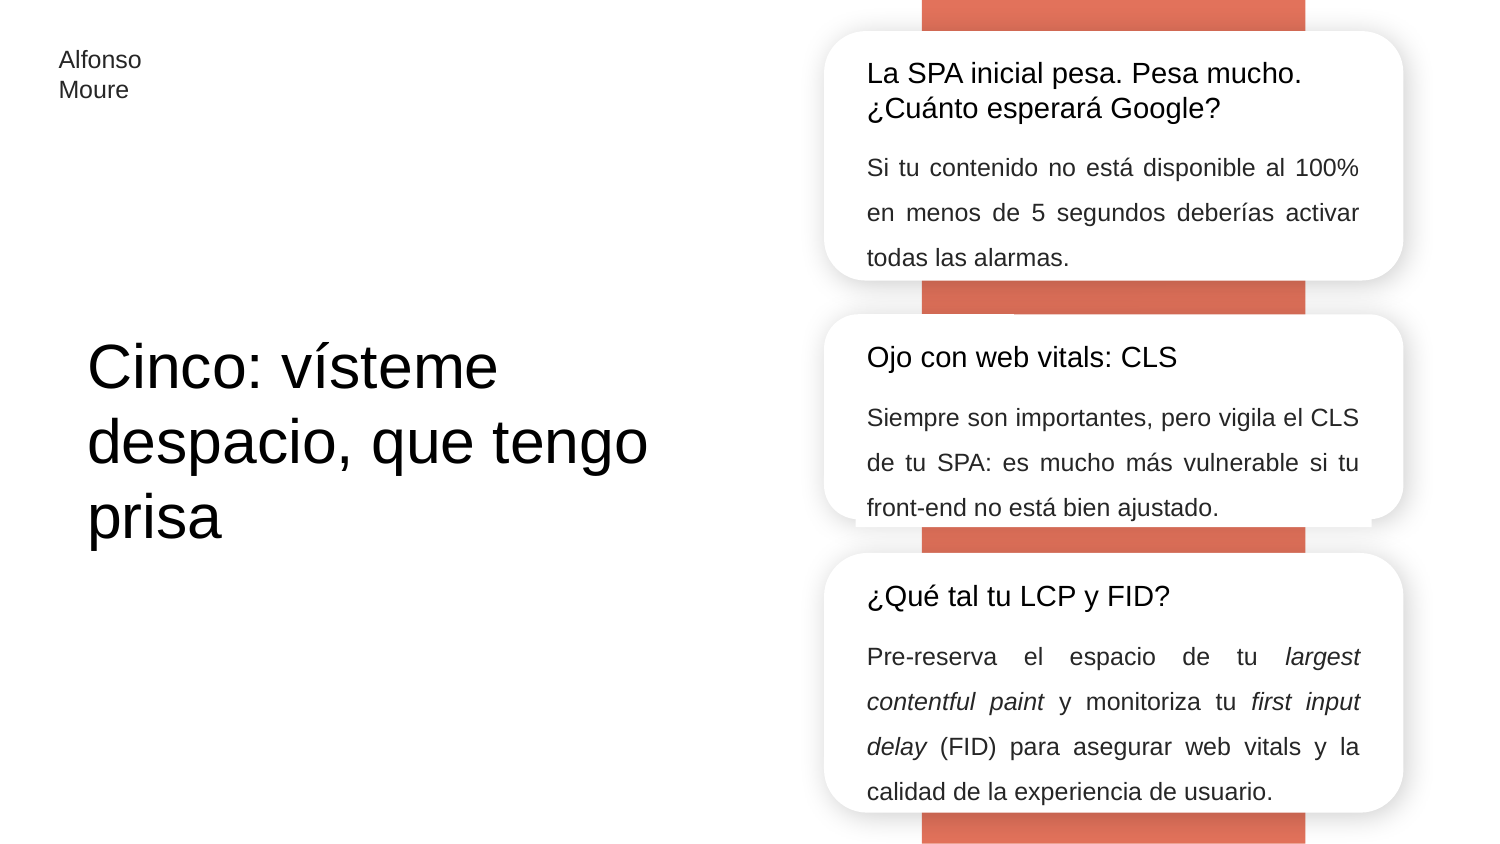

La SPA inicial pesa. Pesa mucho. ¿Cuánto esperará Google?
Si tu contenido no está disponible al 100% en menos de 5 segundos deberías activar todas las alarmas.
Alfonso Moure
Cinco: vísteme despacio, que tengo prisa

Ojo con web vitals: CLS
Siempre son importantes, pero vigila el CLS de tu SPA: es mucho más vulnerable si tu front-end no está bien ajustado.

¿Qué tal tu LCP y FID?
Pre-reserva el espacio de tu largest contentful paint y monitoriza tu first input delay (FID) para asegurar web vitals y la calidad de la experiencia de usuario.